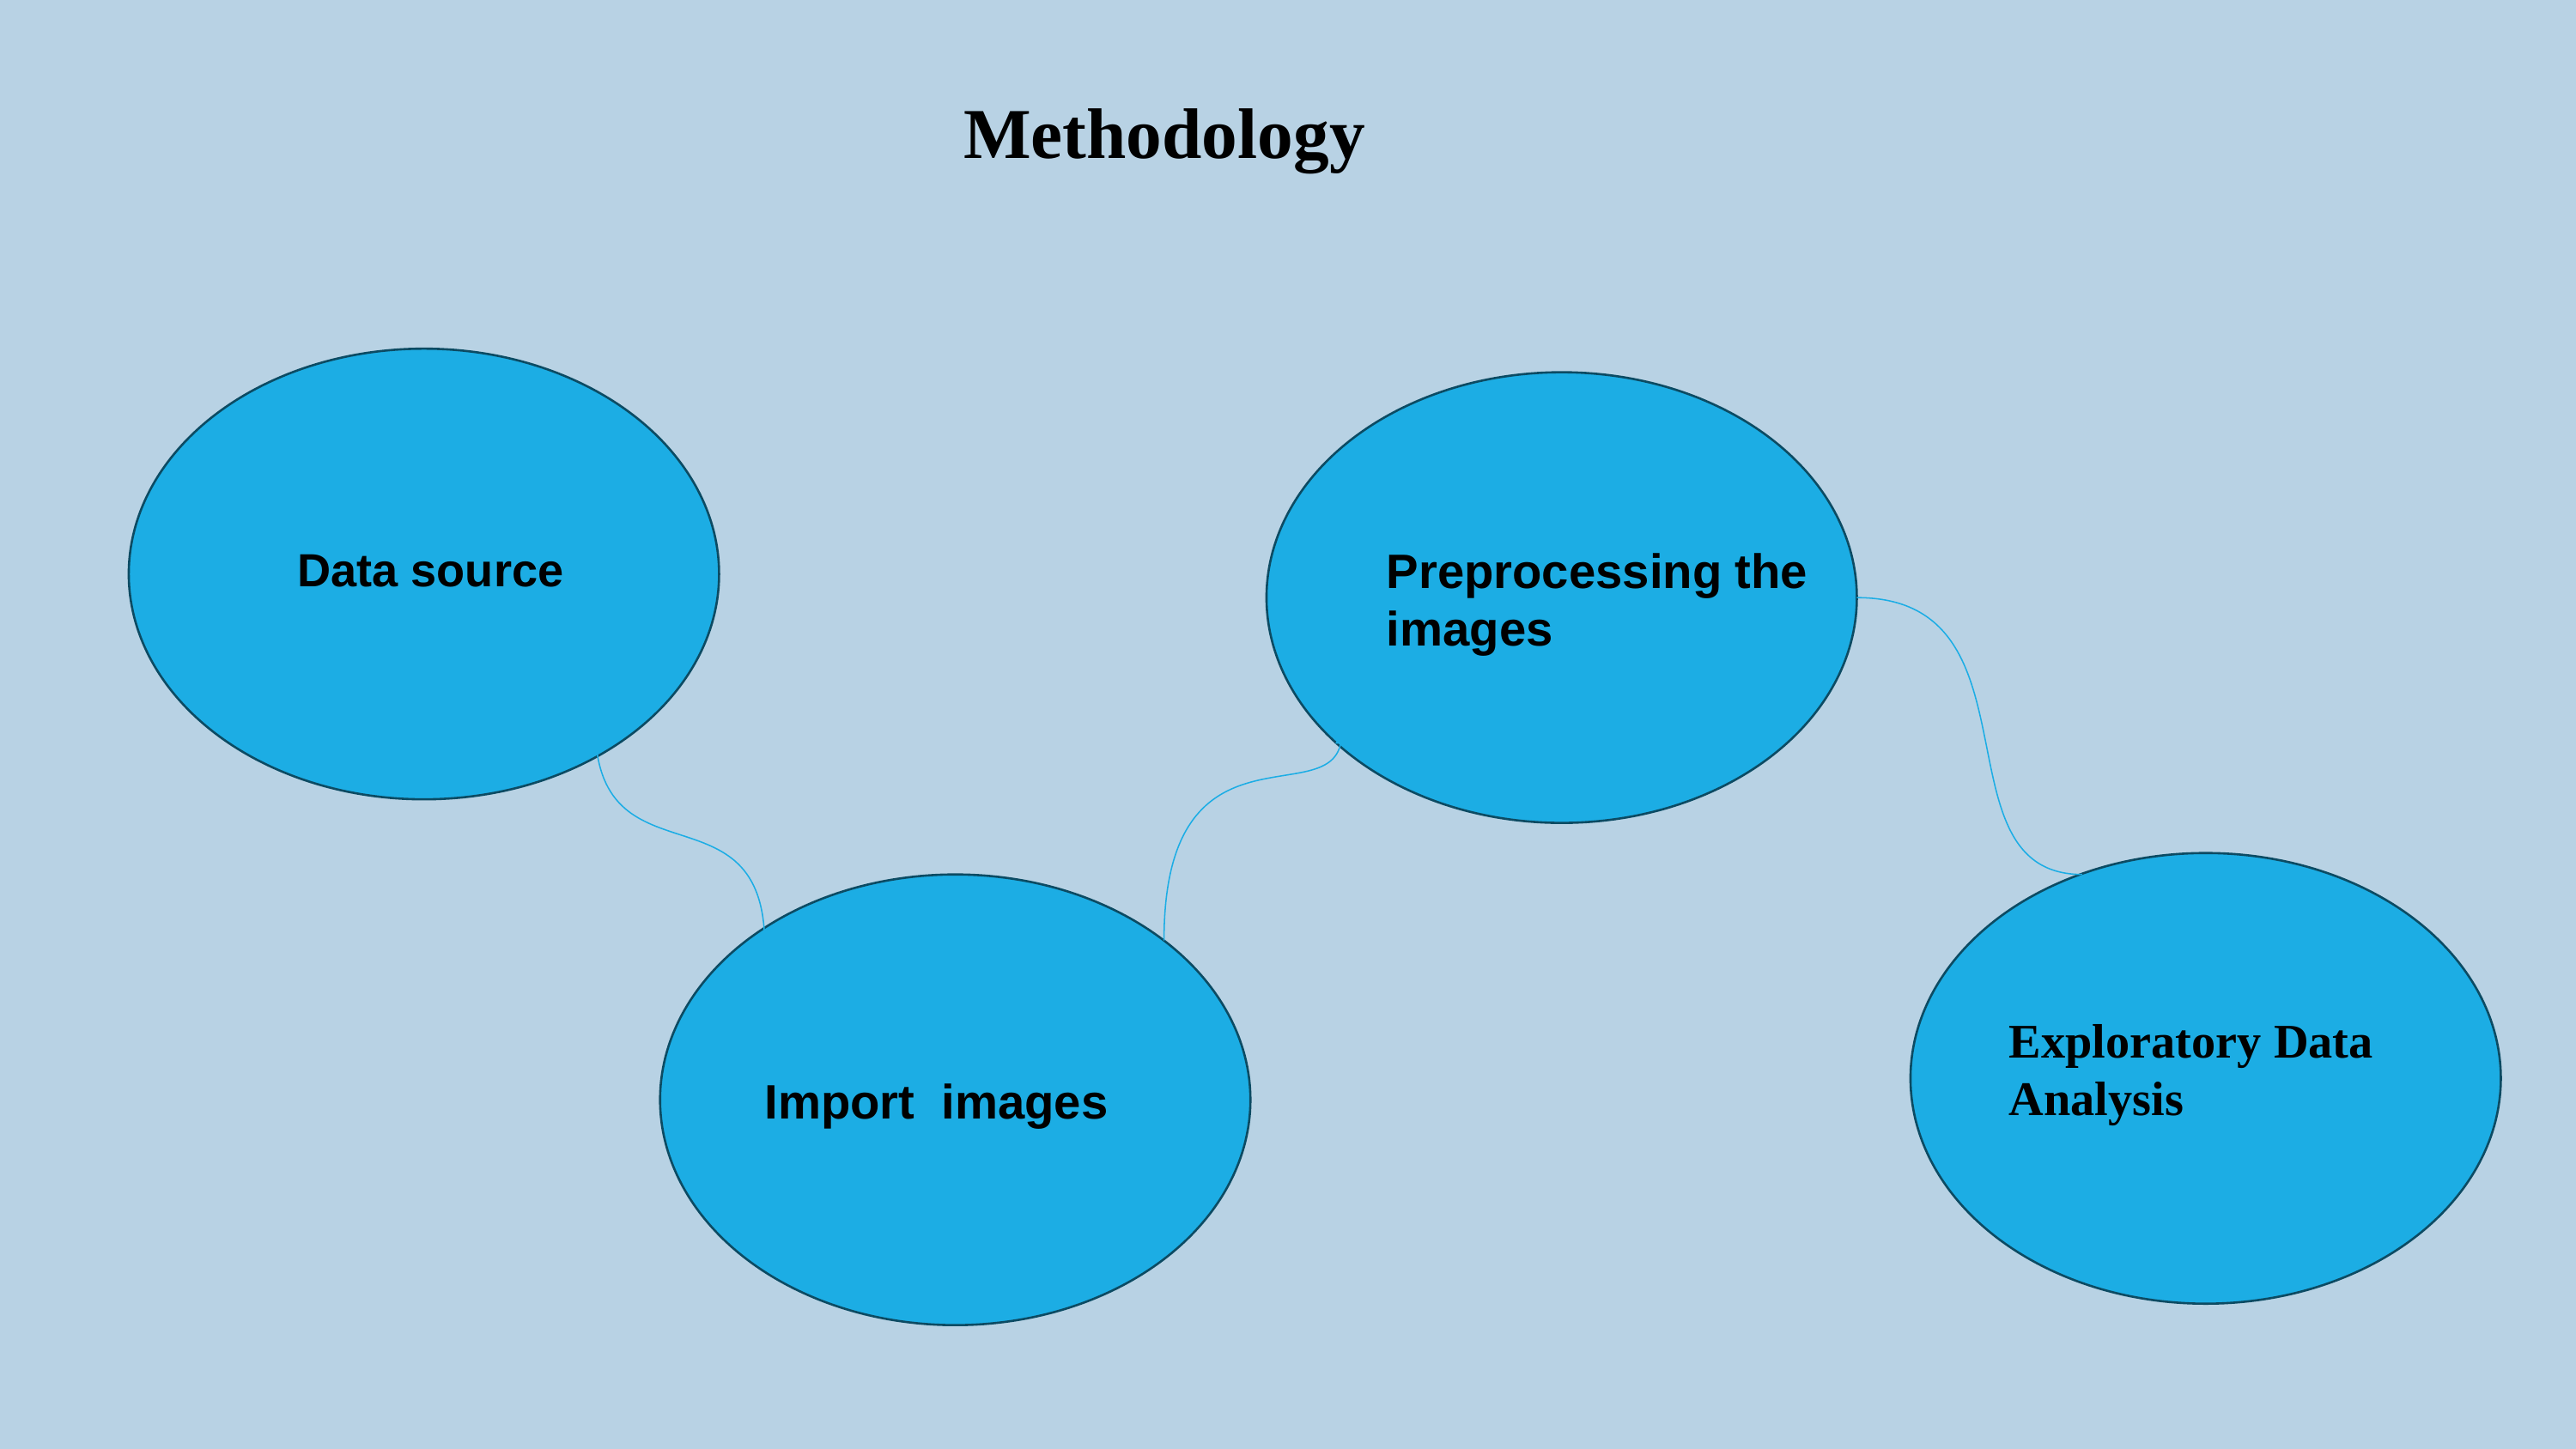

Methodology

Data source
Preprocessing the images

Exploratory Data Analysis
Import  images